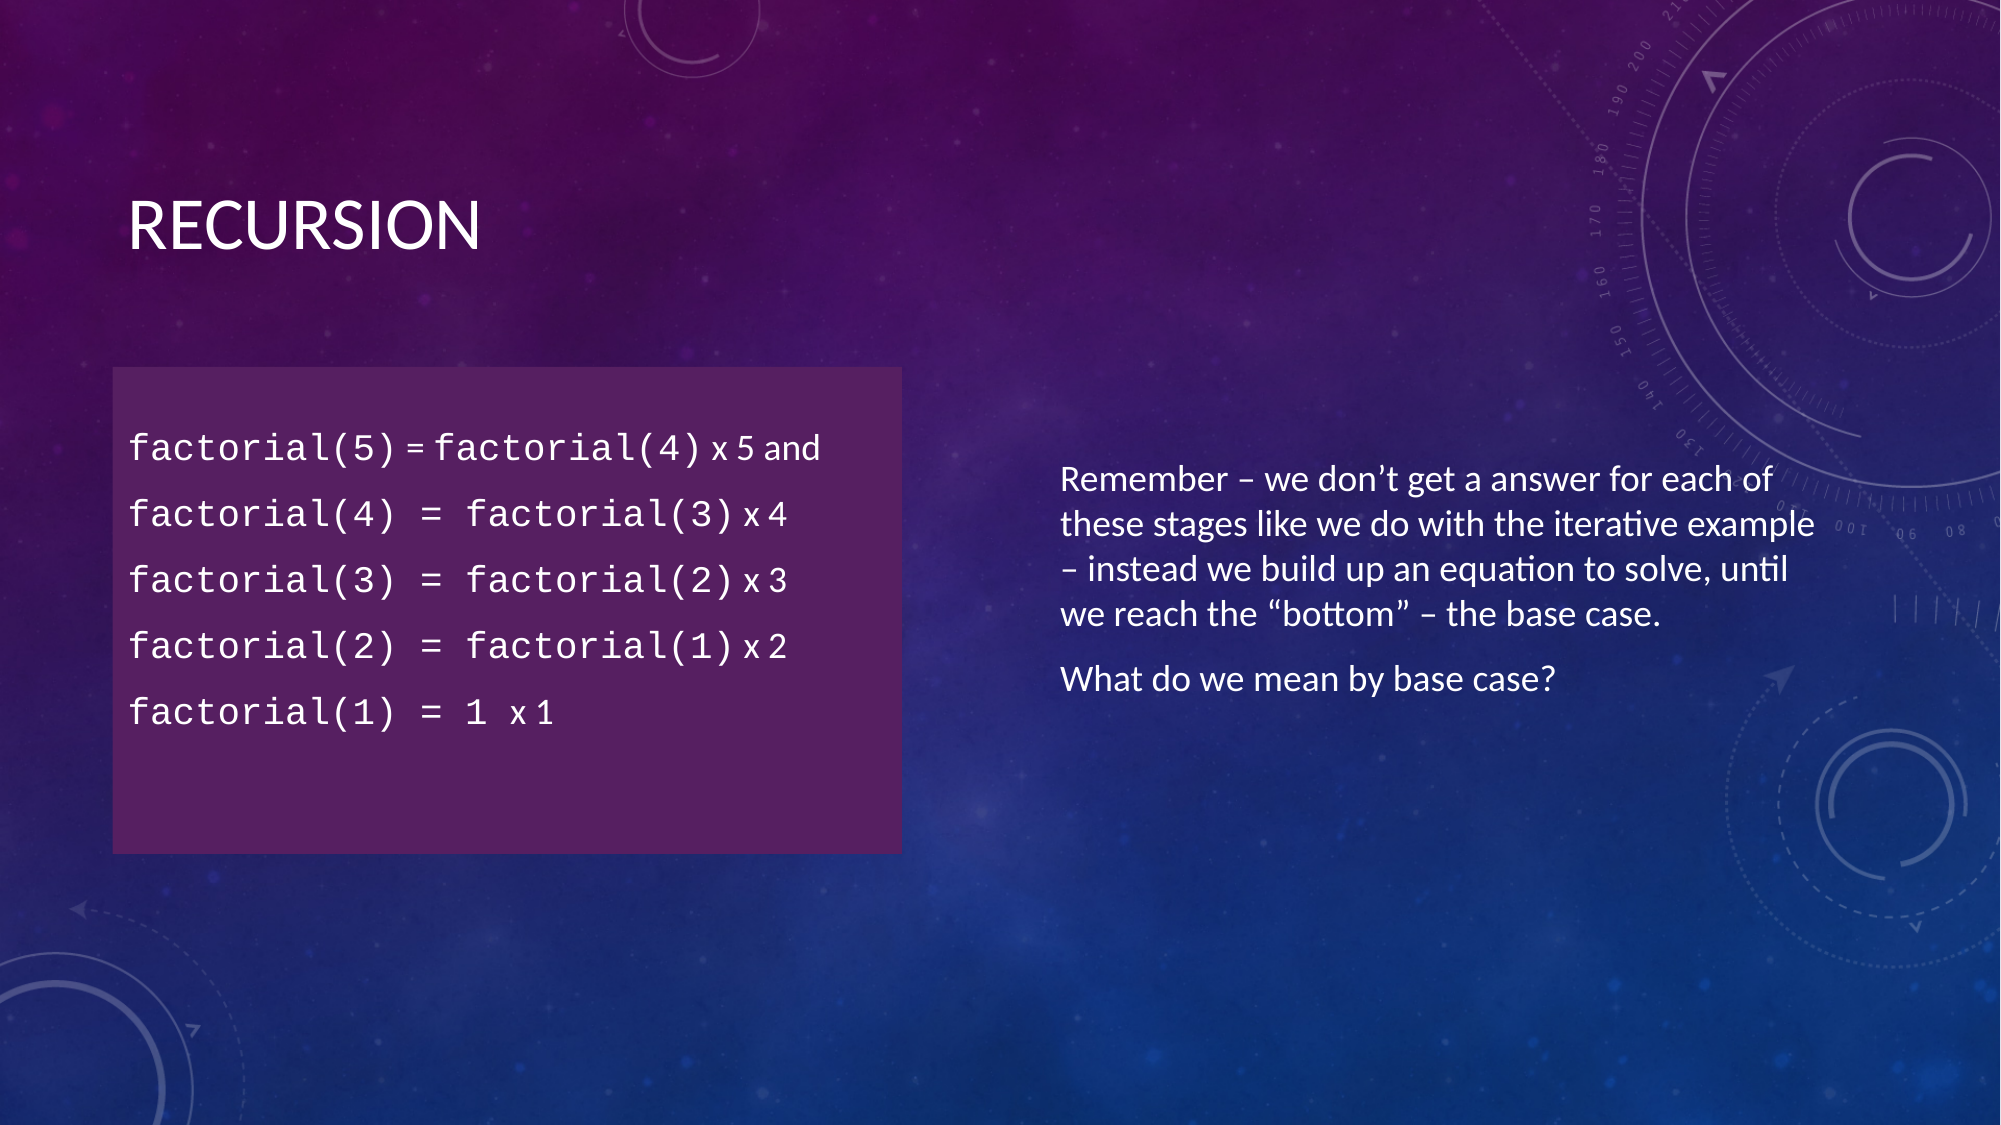

# Recursion
factorial(5) = factorial(4) x 5 and
factorial(4) = factorial(3) x 4
factorial(3) = factorial(2) x 3
factorial(2) = factorial(1) x 2
factorial(1) = 1 x 1

Remember – we don’t get a answer for each of these stages like we do with the iterative example – instead we build up an equation to solve, until we reach the “bottom” – the base case.
What do we mean by base case?